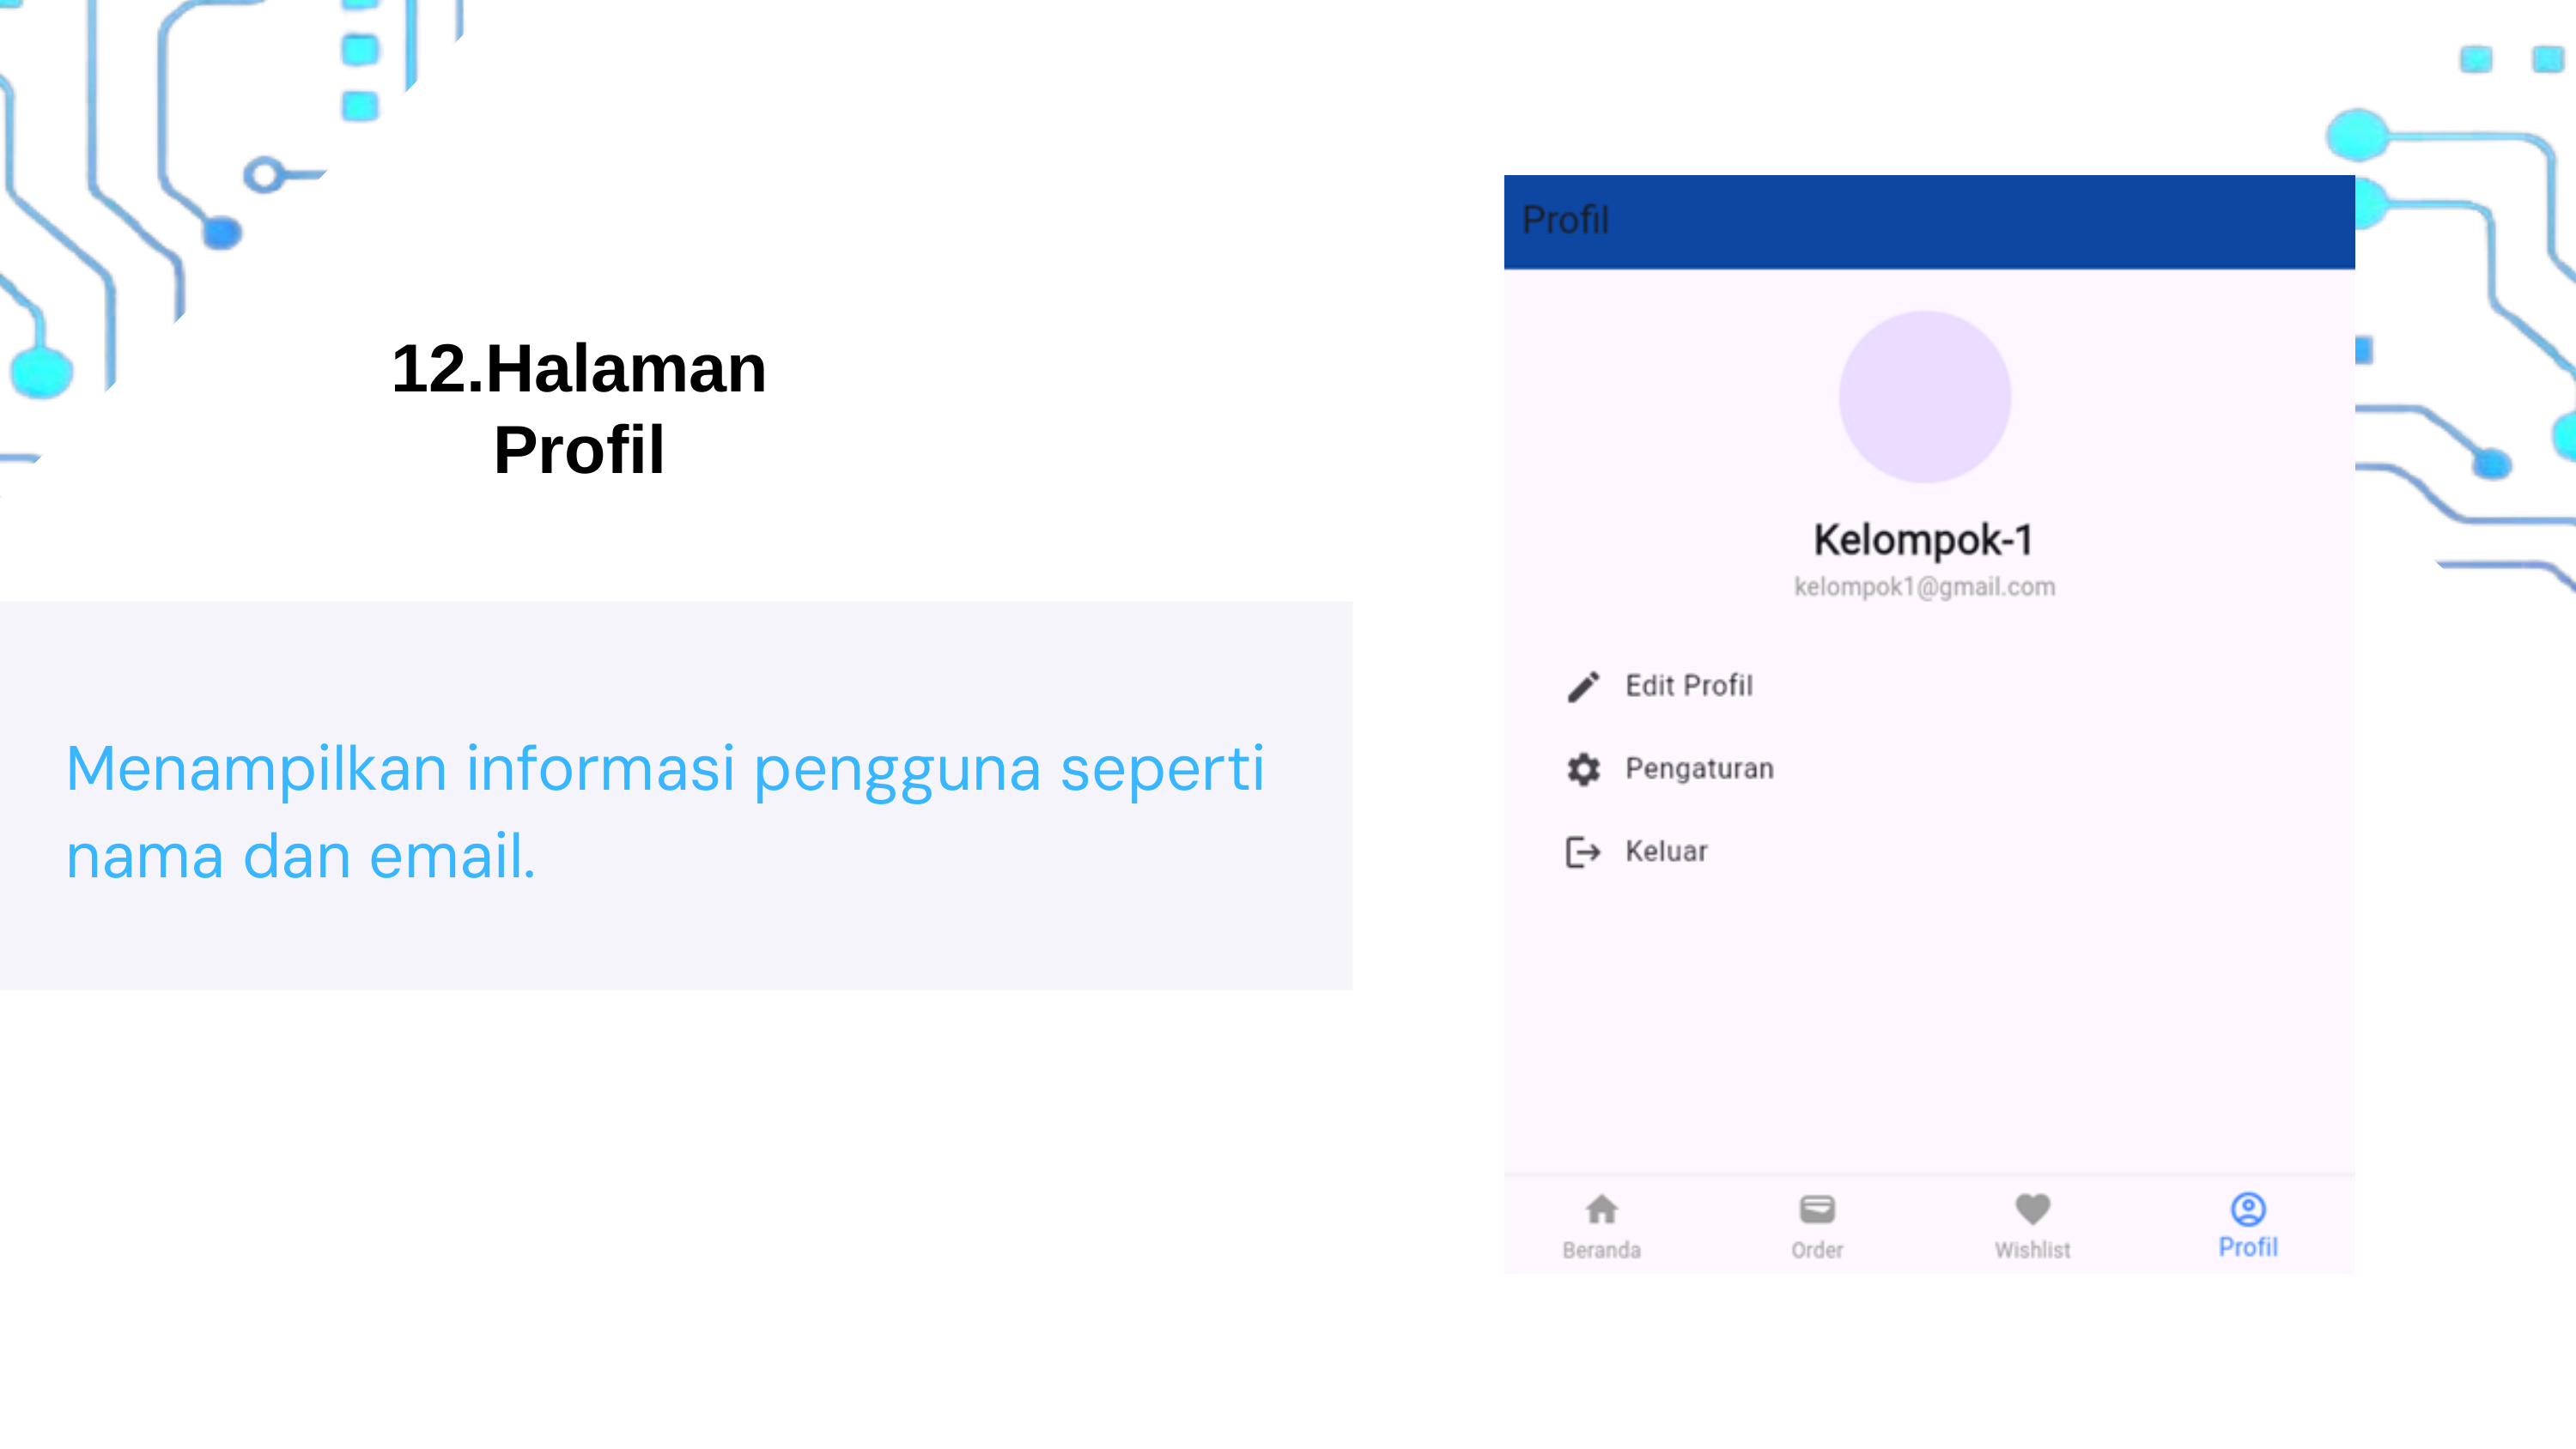

12.Halaman Profil

Menampilkan informasi pengguna seperti nama dan email.